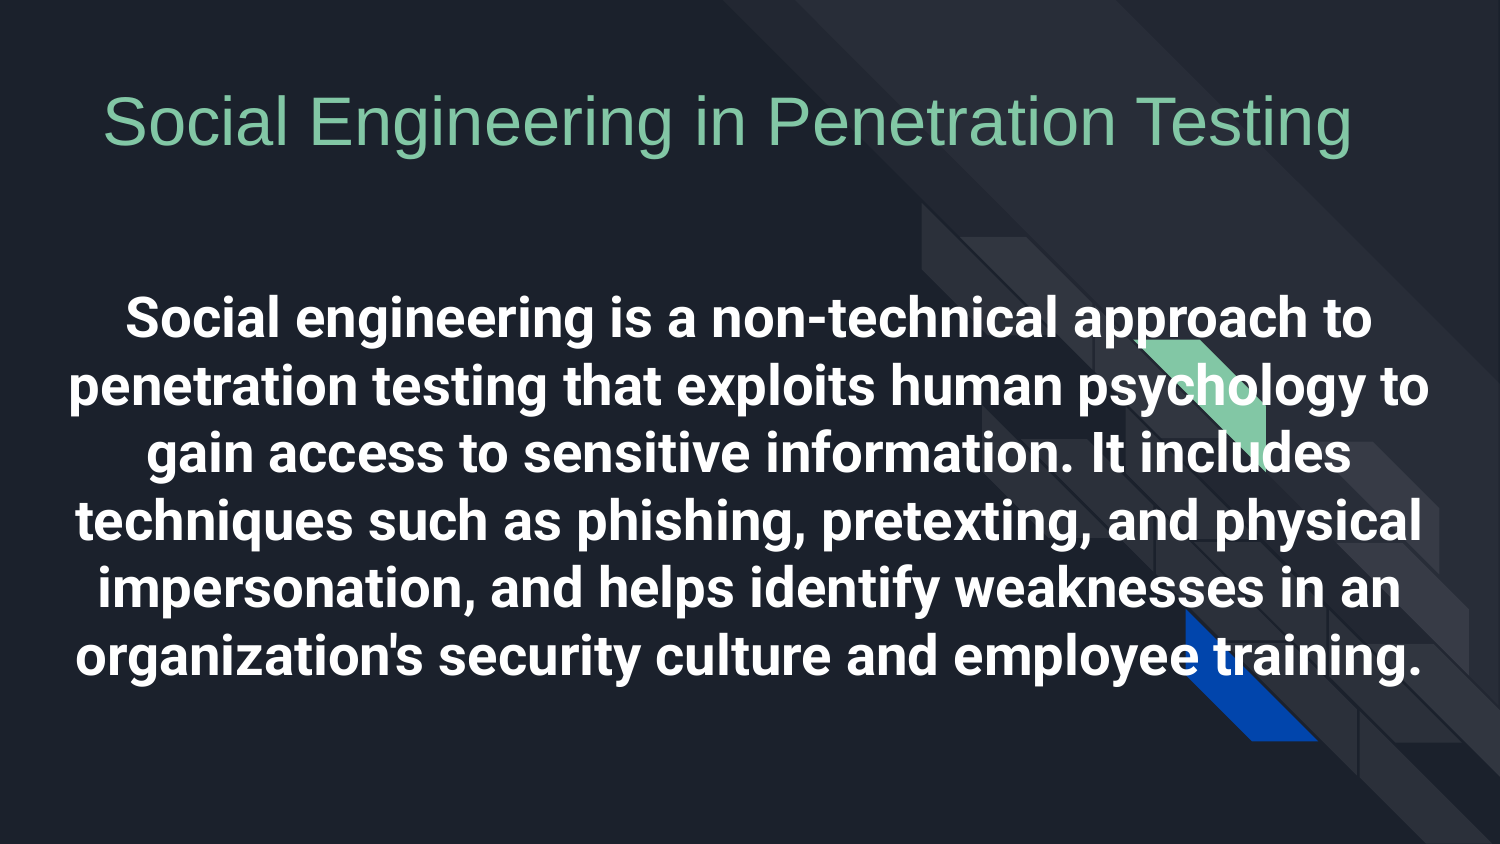

# Social Engineering in Penetration Testing
Social engineering is a non-technical approach to penetration testing that exploits human psychology to gain access to sensitive information. It includes techniques such as phishing, pretexting, and physical impersonation, and helps identify weaknesses in an organization's security culture and employee training.